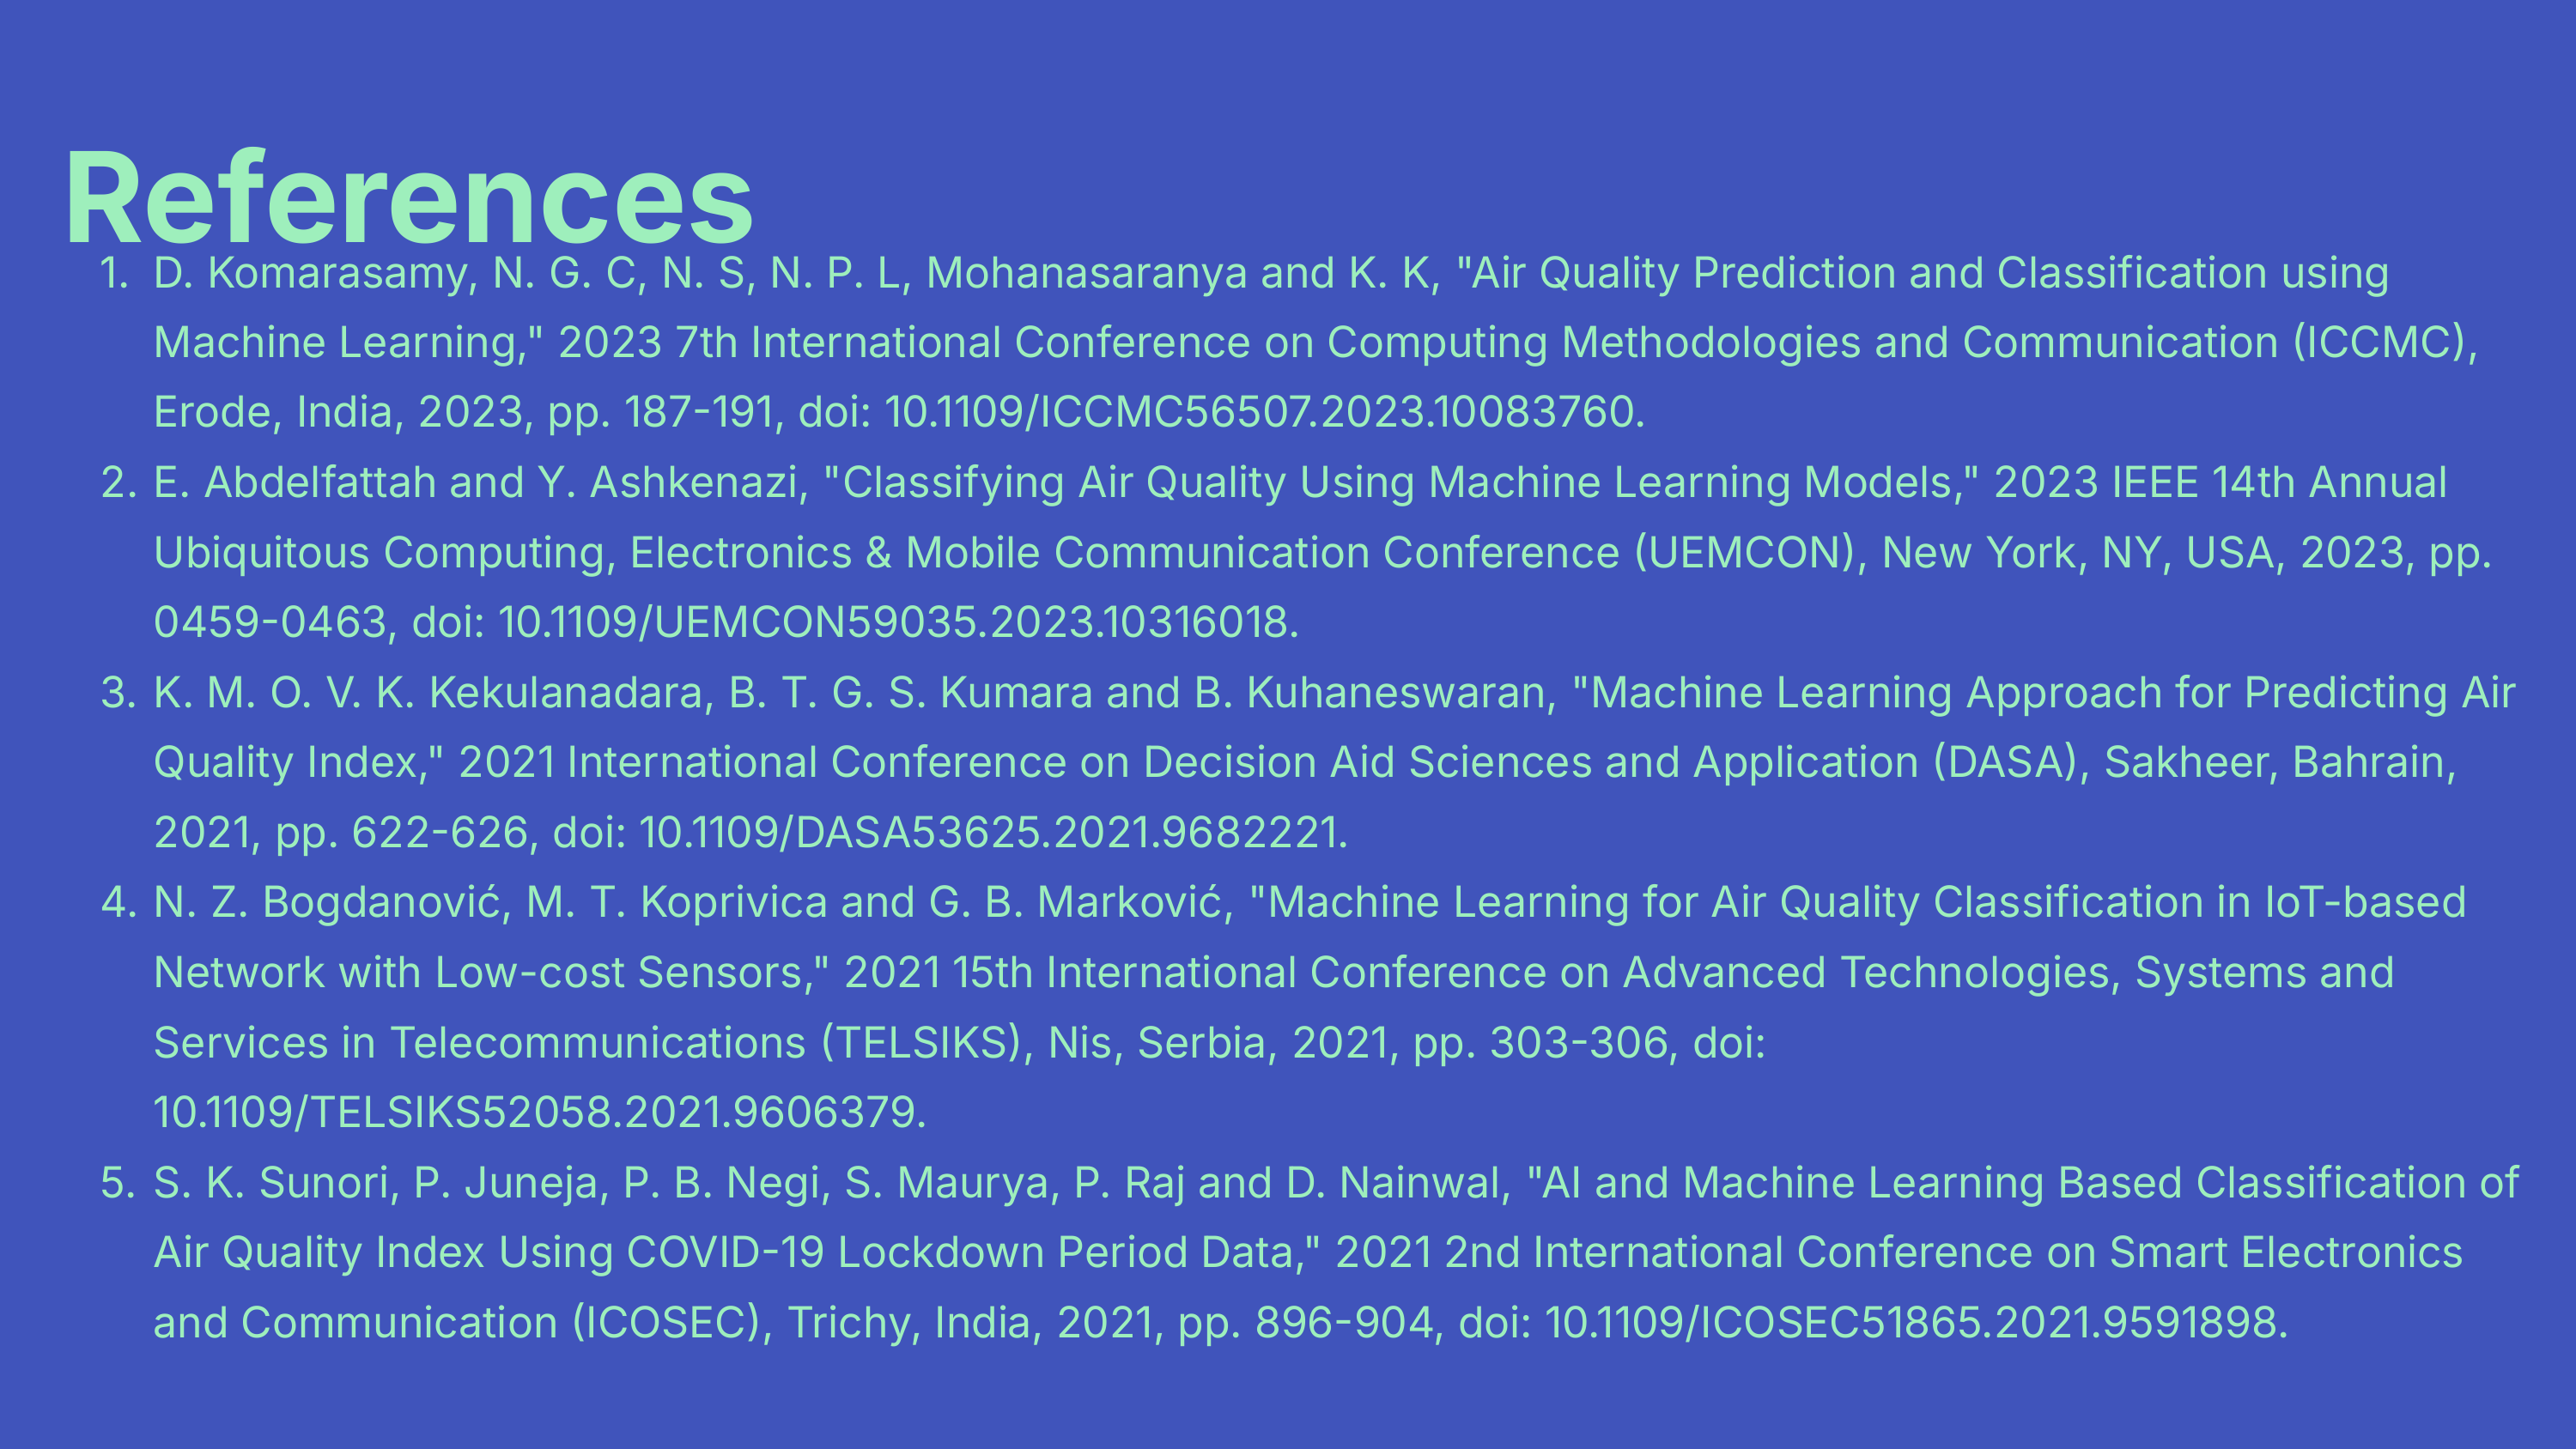

References
D. Komarasamy, N. G. C, N. S, N. P. L, Mohanasaranya and K. K, "Air Quality Prediction and Classification using Machine Learning," 2023 7th International Conference on Computing Methodologies and Communication (ICCMC), Erode, India, 2023, pp. 187-191, doi: 10.1109/ICCMC56507.2023.10083760.
E. Abdelfattah and Y. Ashkenazi, "Classifying Air Quality Using Machine Learning Models," 2023 IEEE 14th Annual Ubiquitous Computing, Electronics & Mobile Communication Conference (UEMCON), New York, NY, USA, 2023, pp. 0459-0463, doi: 10.1109/UEMCON59035.2023.10316018.
K. M. O. V. K. Kekulanadara, B. T. G. S. Kumara and B. Kuhaneswaran, "Machine Learning Approach for Predicting Air Quality Index," 2021 International Conference on Decision Aid Sciences and Application (DASA), Sakheer, Bahrain, 2021, pp. 622-626, doi: 10.1109/DASA53625.2021.9682221.
N. Z. Bogdanović, M. T. Koprivica and G. B. Marković, "Machine Learning for Air Quality Classification in IoT-based Network with Low-cost Sensors," 2021 15th International Conference on Advanced Technologies, Systems and Services in Telecommunications (TELSIKS), Nis, Serbia, 2021, pp. 303-306, doi: 10.1109/TELSIKS52058.2021.9606379.
S. K. Sunori, P. Juneja, P. B. Negi, S. Maurya, P. Raj and D. Nainwal, "AI and Machine Learning Based Classification of Air Quality Index Using COVID-19 Lockdown Period Data," 2021 2nd International Conference on Smart Electronics and Communication (ICOSEC), Trichy, India, 2021, pp. 896-904, doi: 10.1109/ICOSEC51865.2021.9591898.